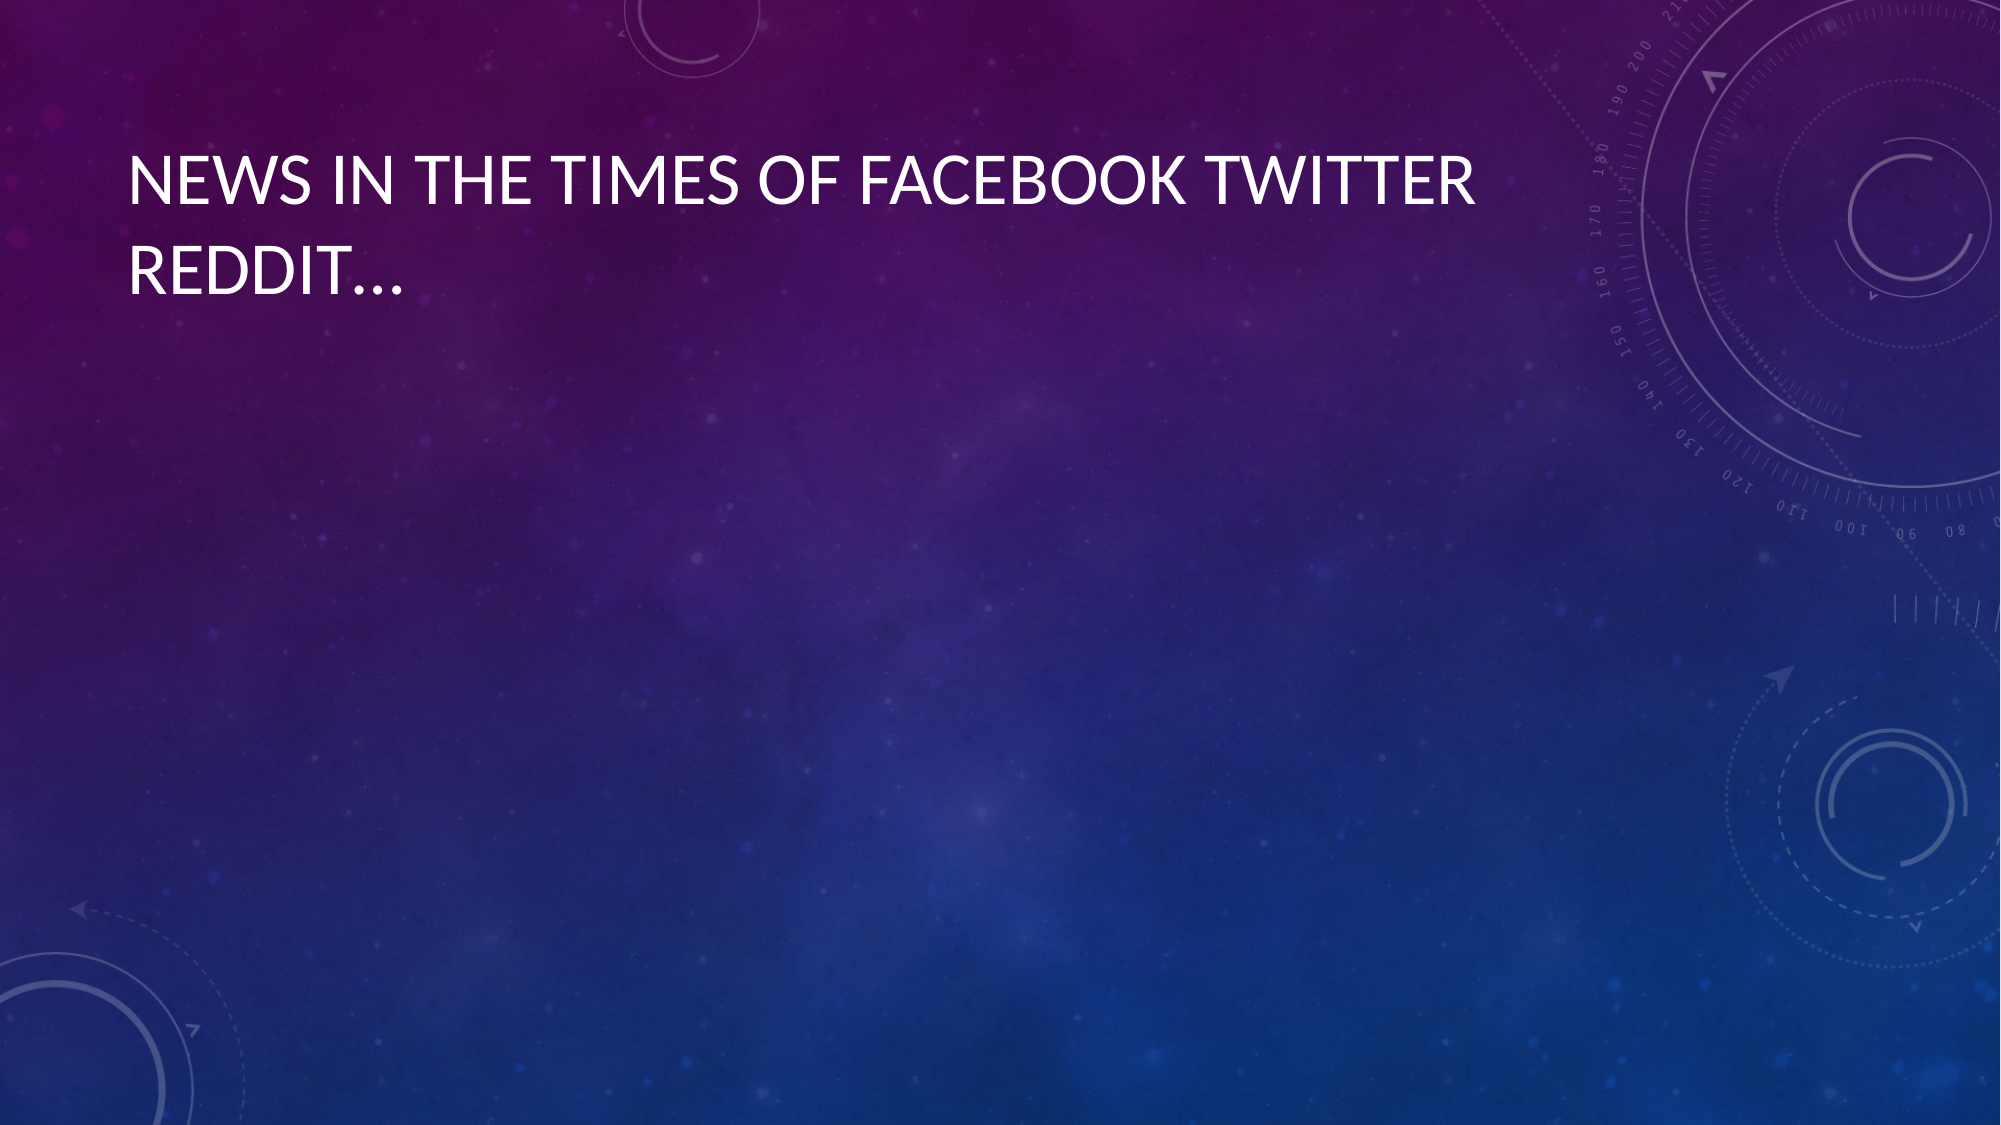

# News in the times of Facebook twitter reddit…